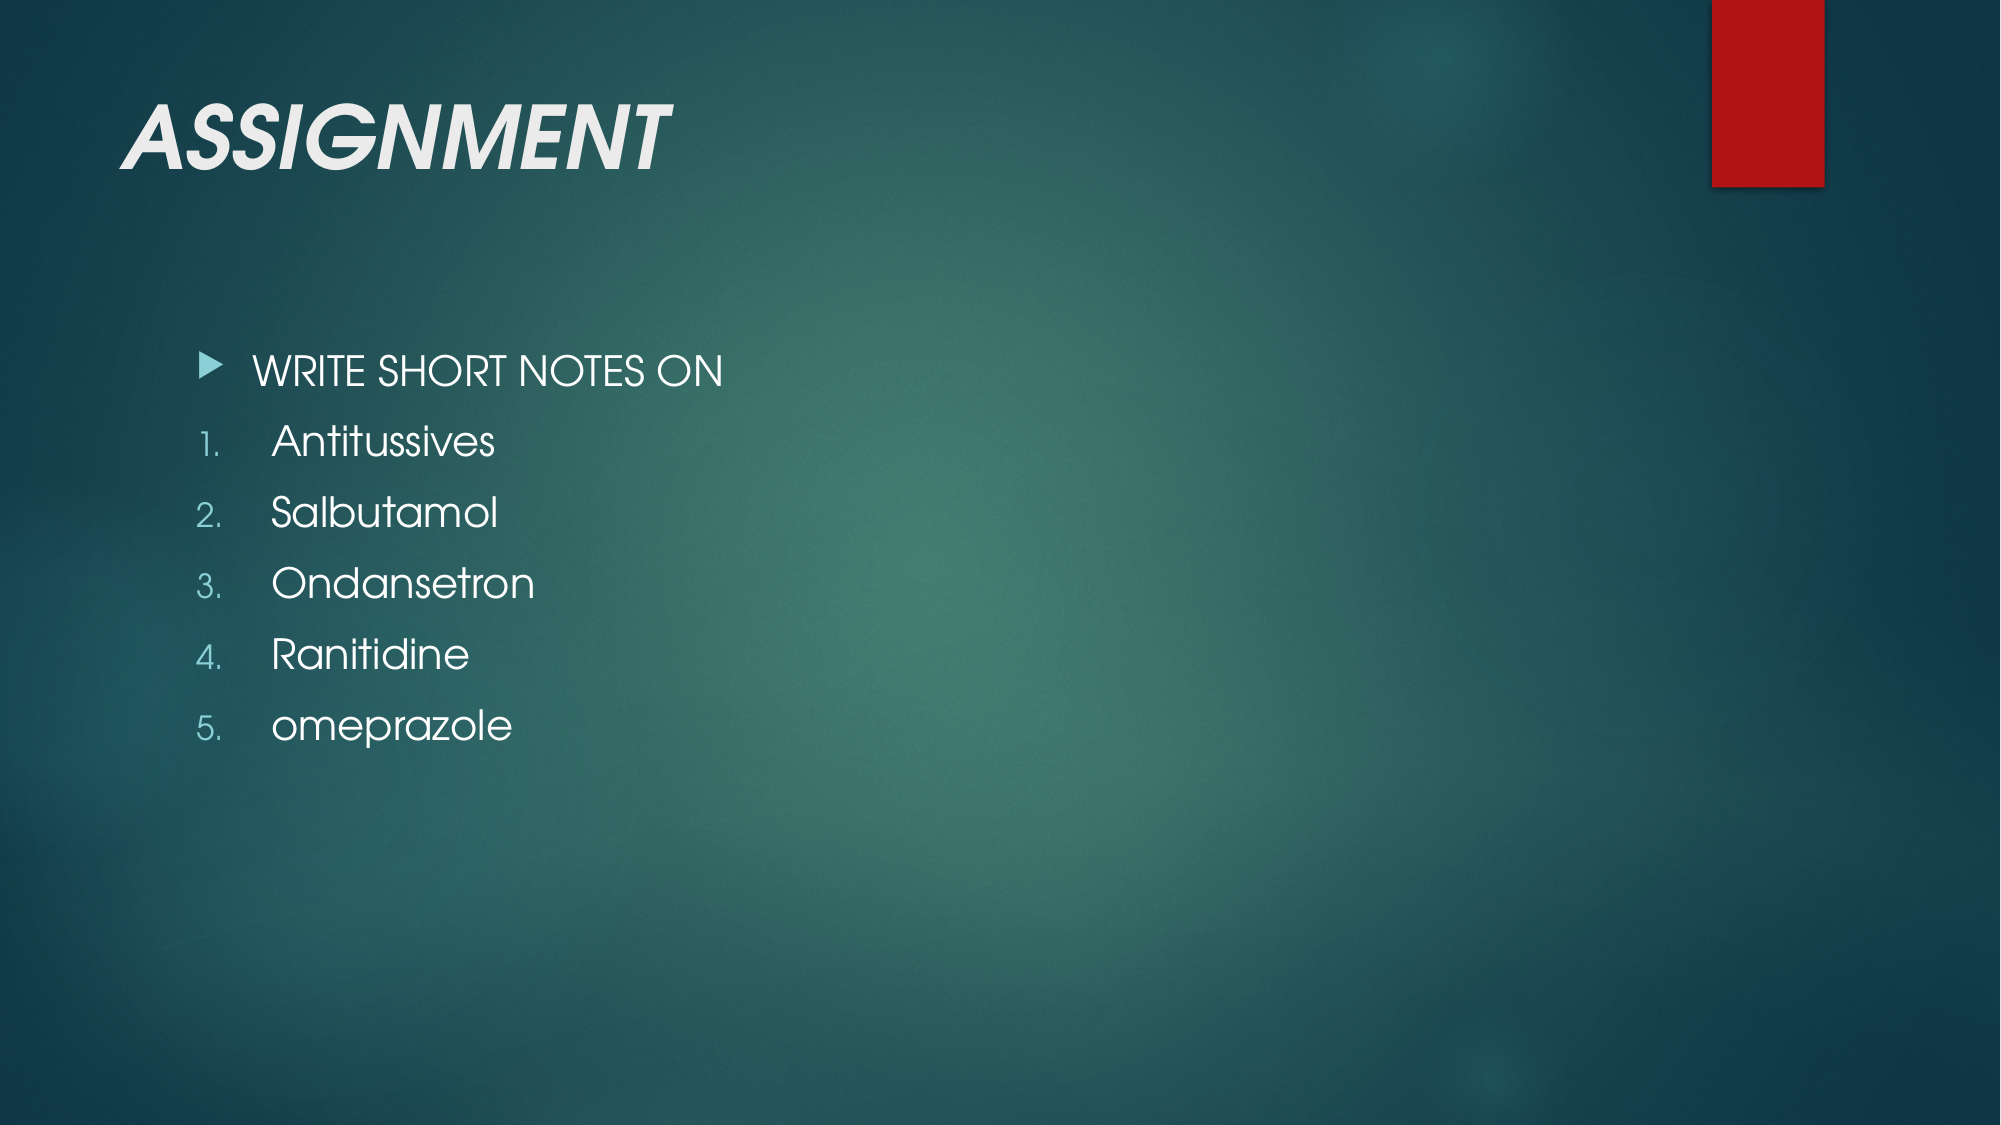

# ASSIGNMENT
WRITE SHORT NOTES ON
Antitussives
Salbutamol
Ondansetron
Ranitidine
omeprazole